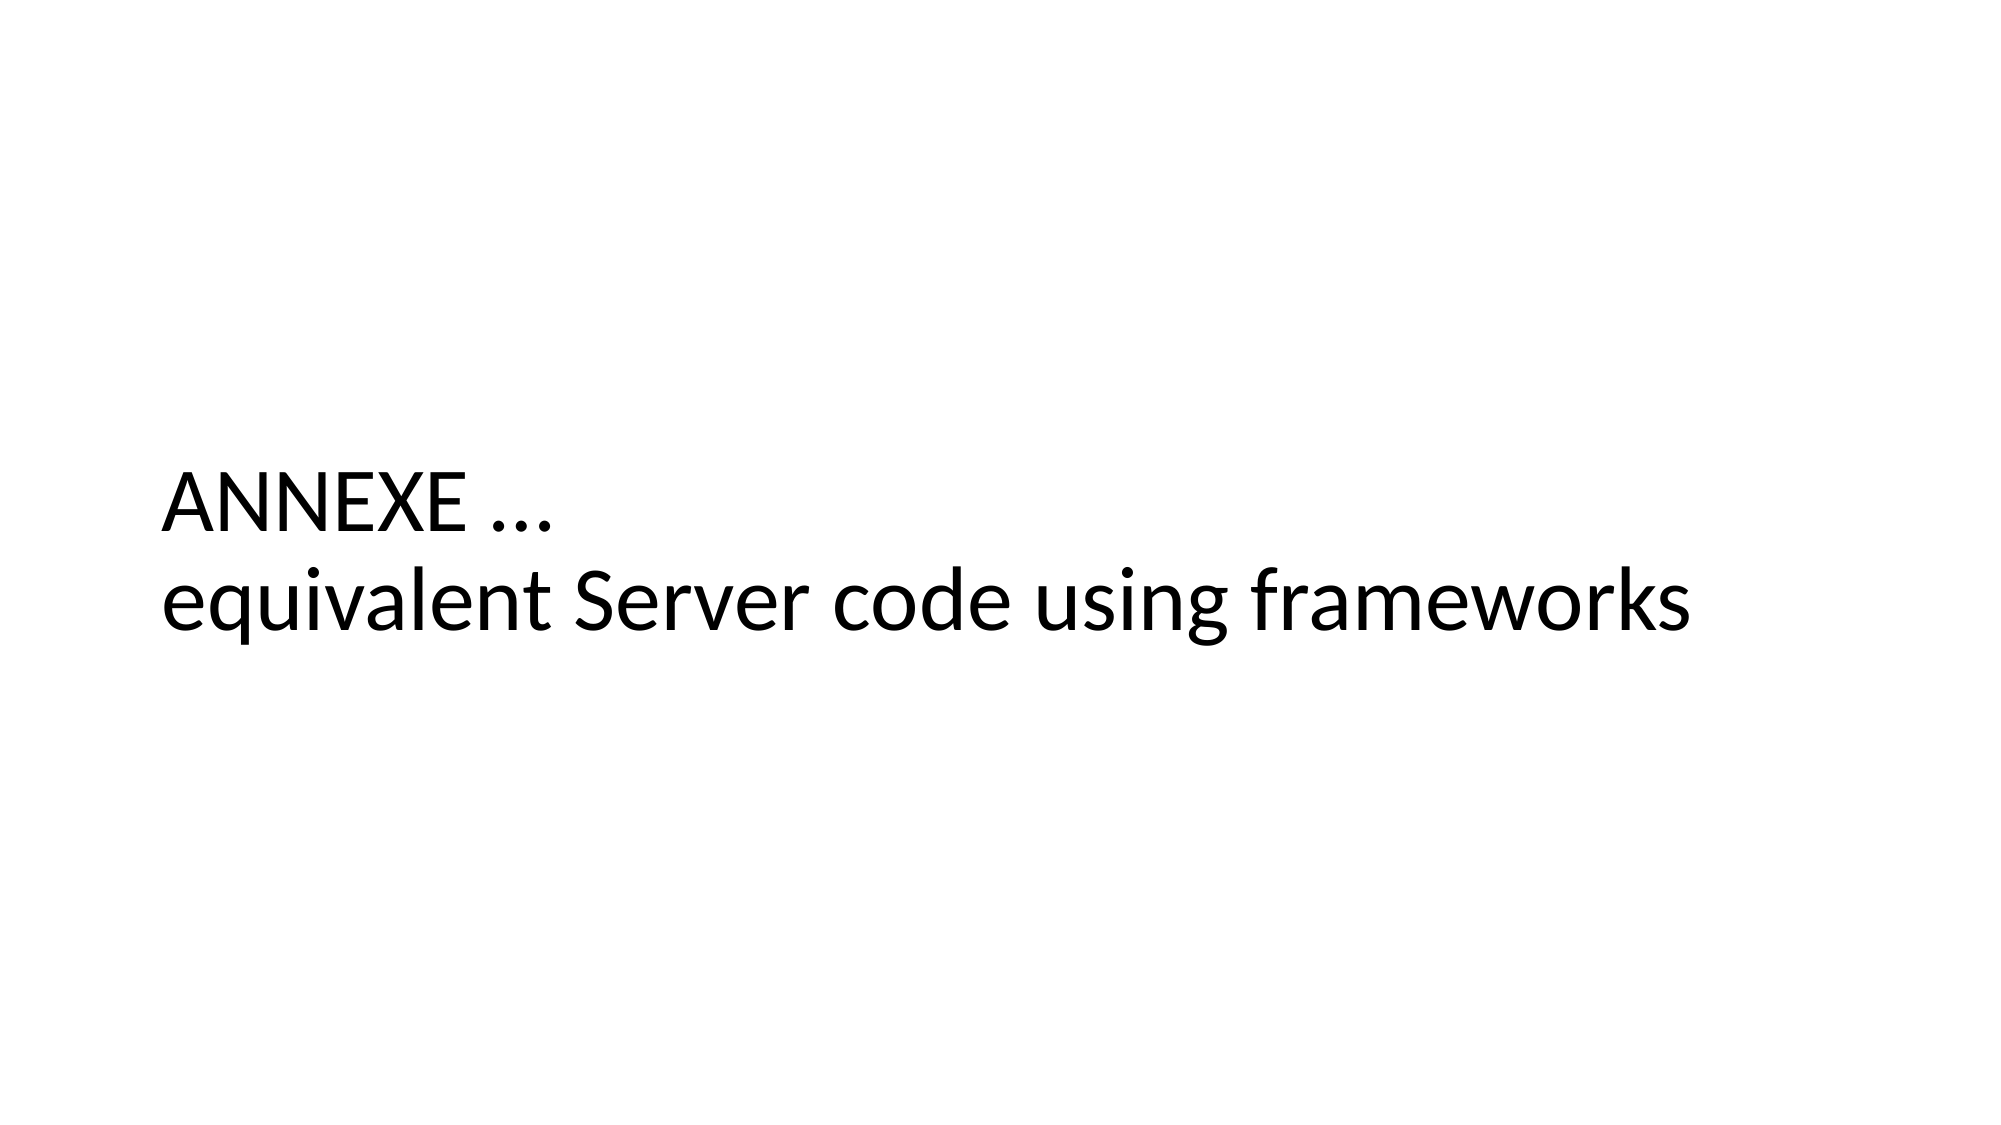

# ANNEXE … equivalent Server code using frameworks